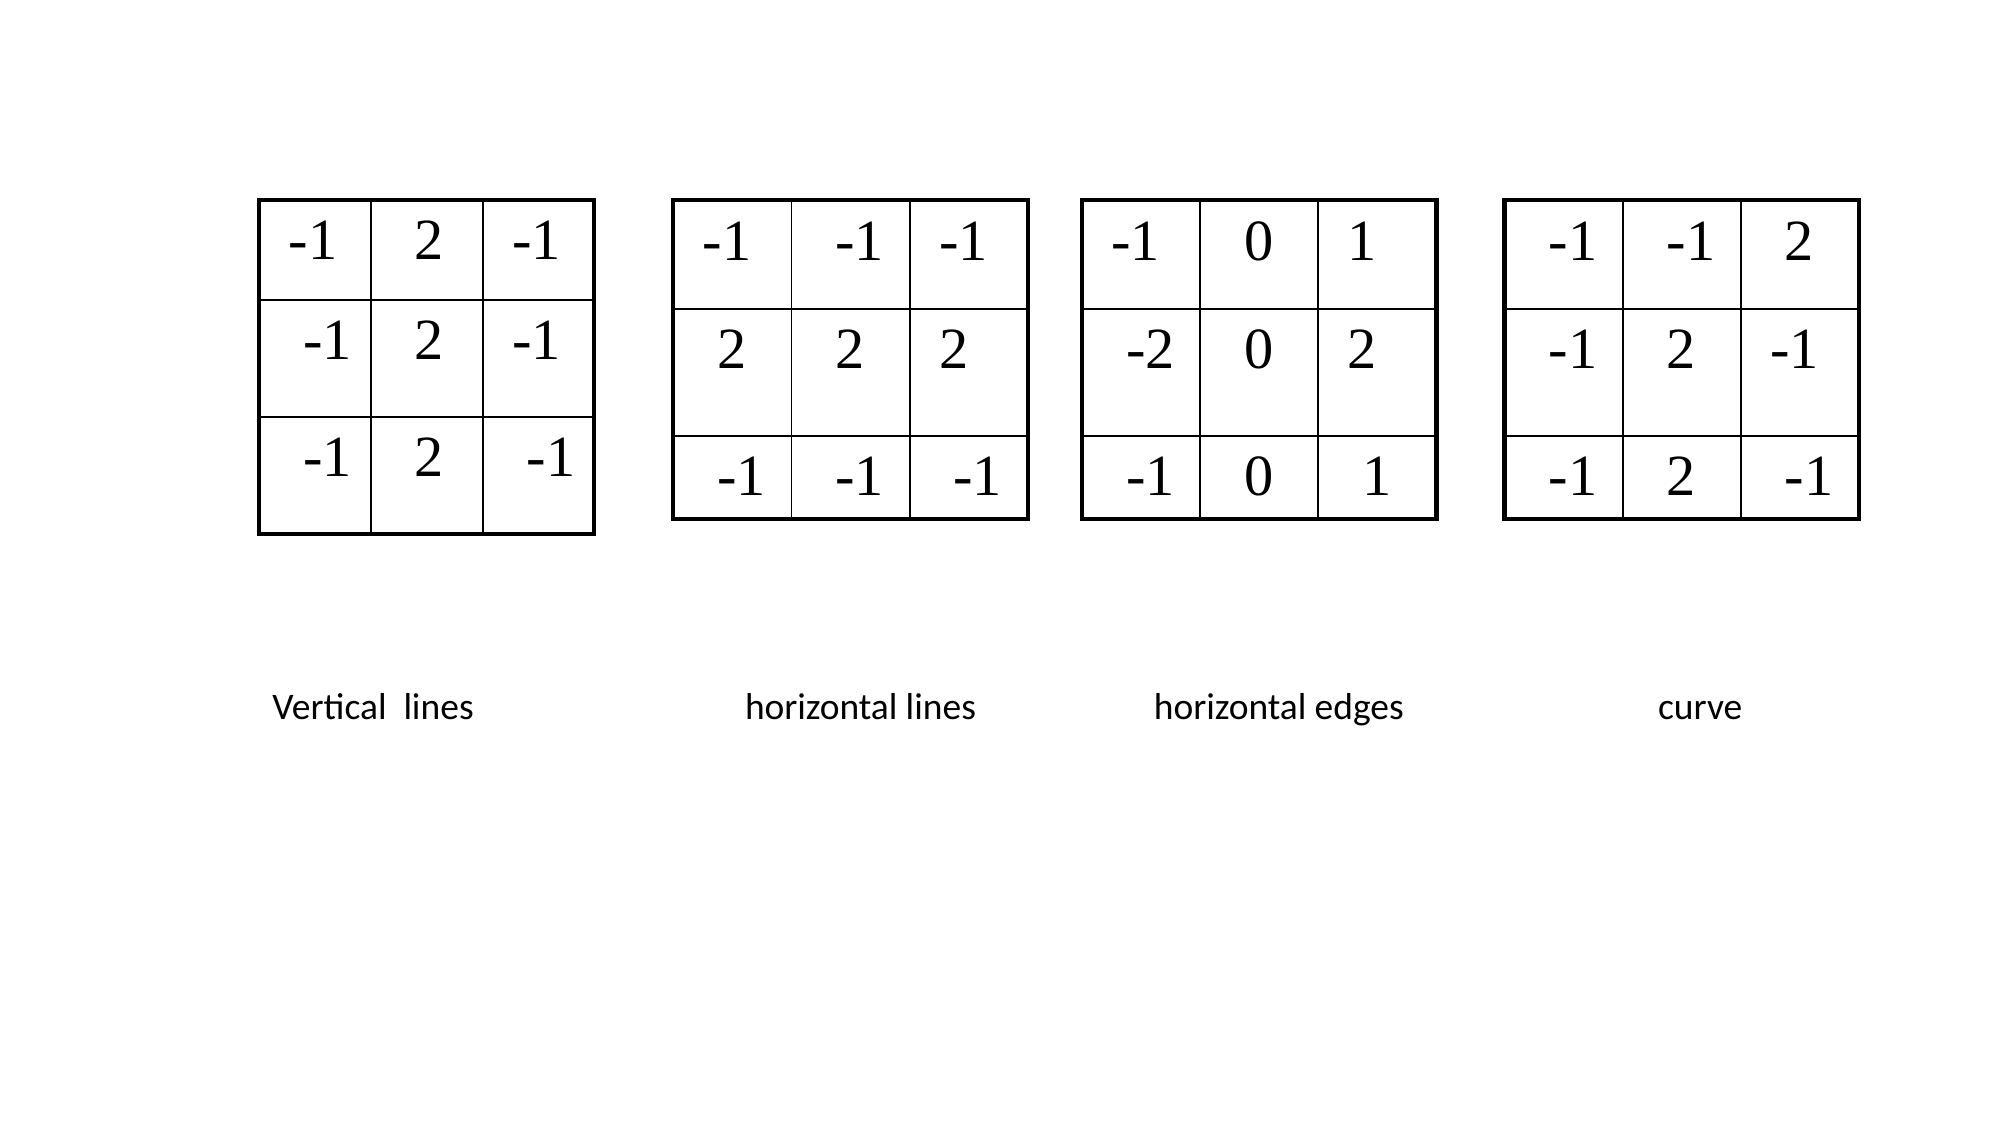

| -1 | 2 | -1 |
| --- | --- | --- |
| -1 | 2 | -1 |
| -1 | 2 | -1 |
| -1 | -1 | -1 |
| --- | --- | --- |
| 2 | 2 | 2 |
| -1 | -1 | -1 |
| -1 | 0 | 1 |
| --- | --- | --- |
| -2 | 0 | 2 |
| -1 | 0 | 1 |
| -1 | -1 | 2 |
| --- | --- | --- |
| -1 | 2 | -1 |
| -1 | 2 | -1 |
  Vertical  lines                                horizontal lines                     horizontal edges                              curve